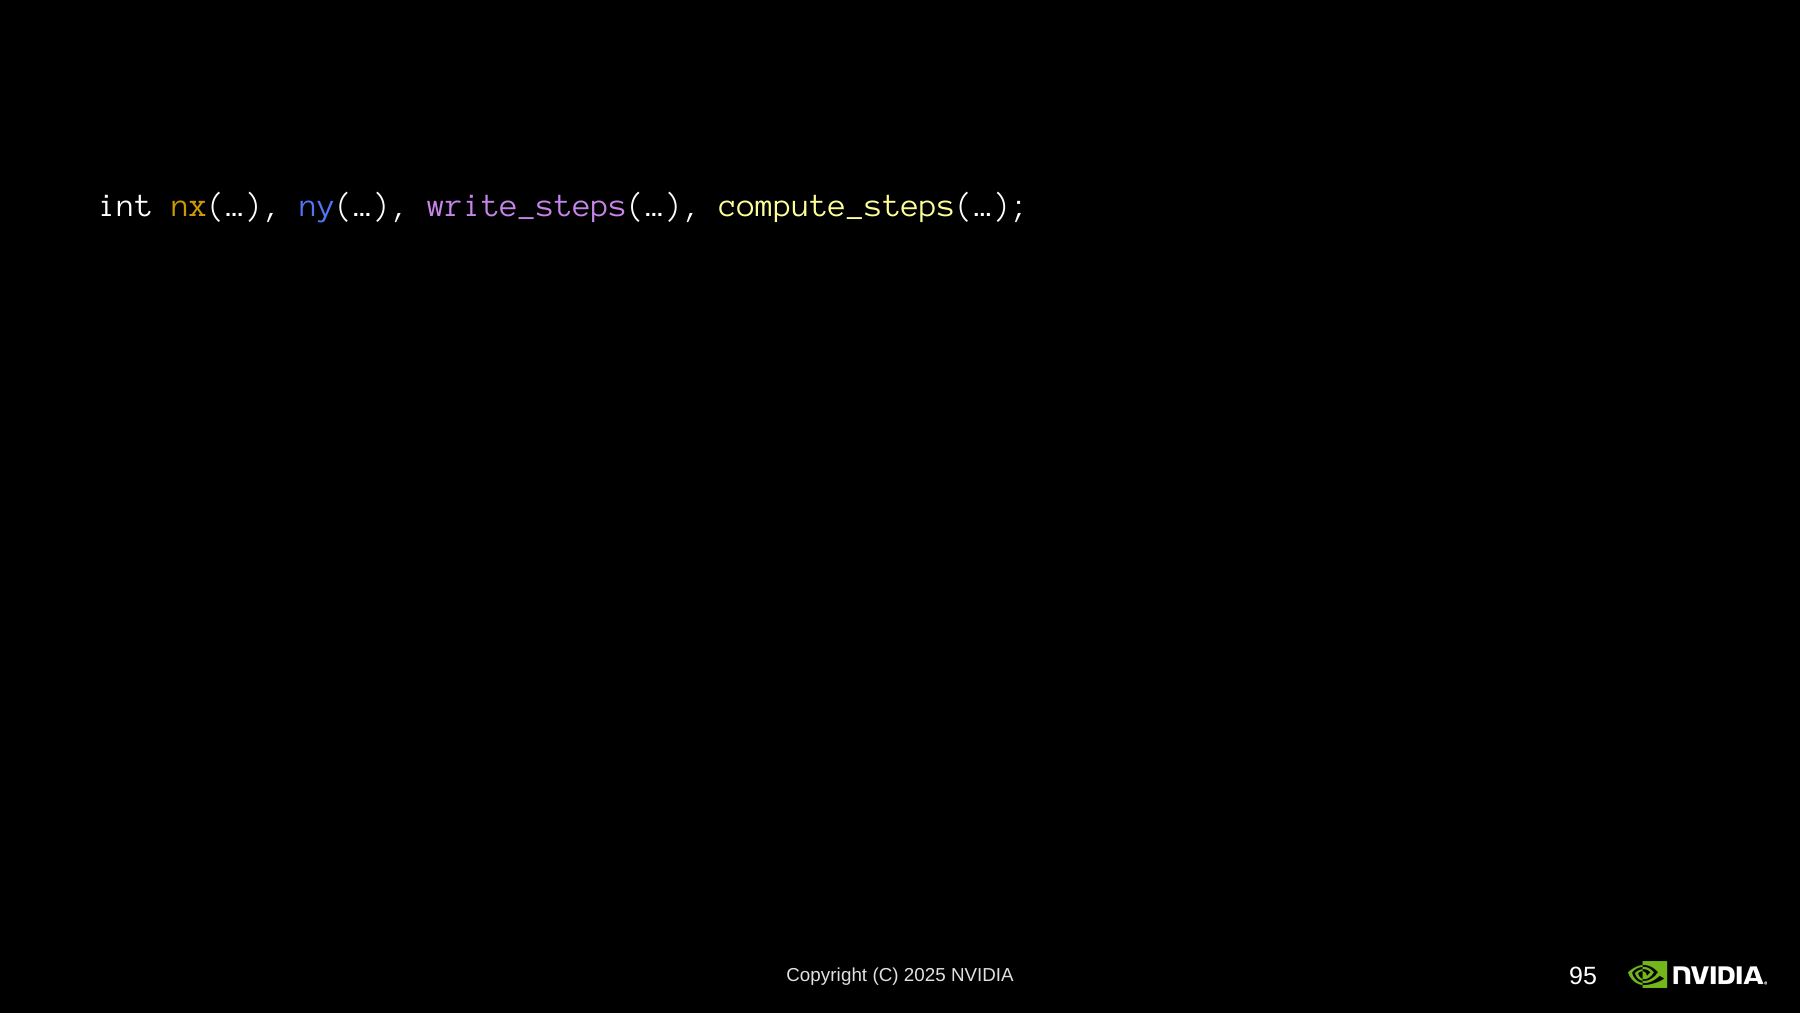

int nx(…), ny(…), write_steps(…), compute_steps(…);
Copyright (C) 2025 NVIDIA
95